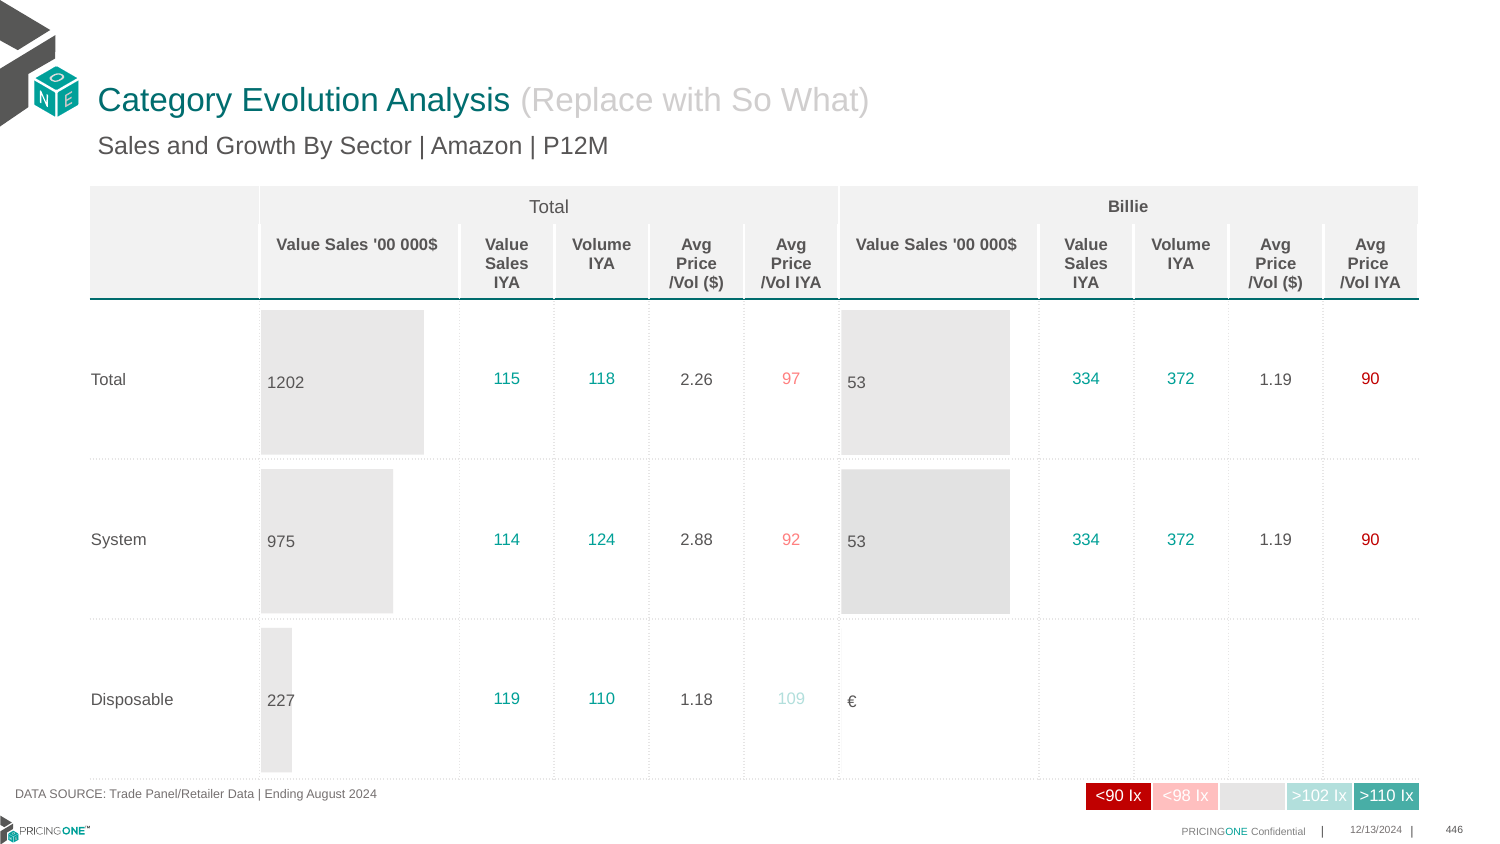

# Category Evolution Analysis (Replace with So What)
Sales and Growth By Sector | Amazon | P12M
|  | Total |  |  |  |  | Billie |  |  |  |  |
| --- | --- | --- | --- | --- | --- | --- | --- | --- | --- | --- |
|  | Value Sales '00 000$ | Value Sales IYA | Volume IYA | Avg Price /Vol ($) | Avg Price /Vol IYA | Value Sales '00 000$ | Value Sales IYA | Volume IYA | Avg Price /Vol ($) | Avg Price /Vol IYA |
| Total |  | 115 | 118 | 2.26 | 97 |  | 334 | 372 | 1.19 | 90 |
| System |  | 114 | 124 | 2.88 | 92 |  | 334 | 372 | 1.19 | 90 |
| Disposable |  | 119 | 110 | 1.18 | 109 |  |  |  |  |  |

### Chart

| Category | Value Sales |
|---|---|
| Grand | 1201.51489 |
| System | 974.55356 |
| Disposable | 226.96133 |

### Chart

| Category | Value Sales |
|---|---|
| Grand | 53.29895 |
| System | 53.29895 |
| Disposable | 0.0 |
DATA SOURCE: Trade Panel/Retailer Data | Ending August 2024
| <90 Ix | <98 Ix |  | >102 Ix | >110 Ix |
| --- | --- | --- | --- | --- |

12/13/2024
446